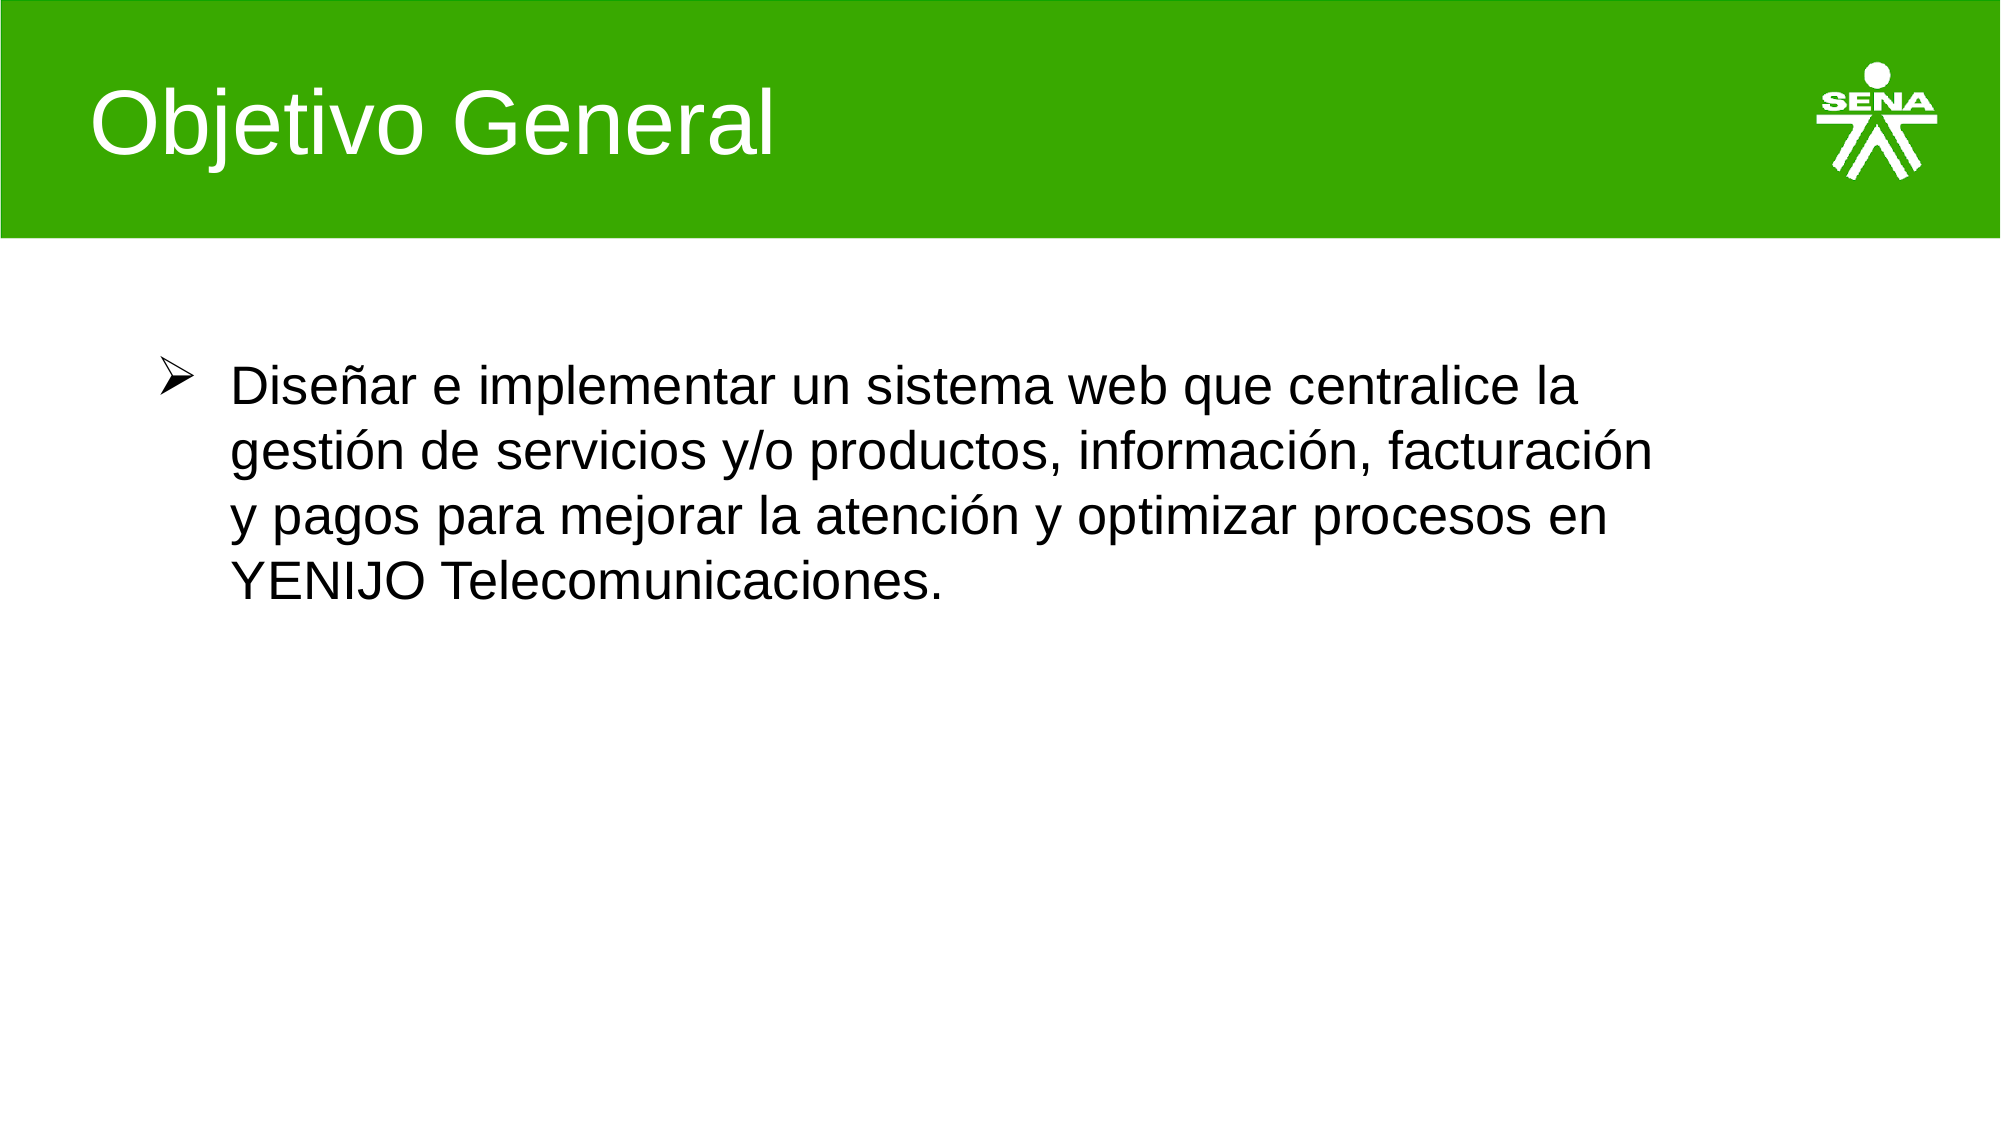

# Objetivo General
Diseñar e implementar un sistema web que centralice la gestión de servicios y/o productos, información, facturación y pagos para mejorar la atención y optimizar procesos en YENIJO Telecomunicaciones.